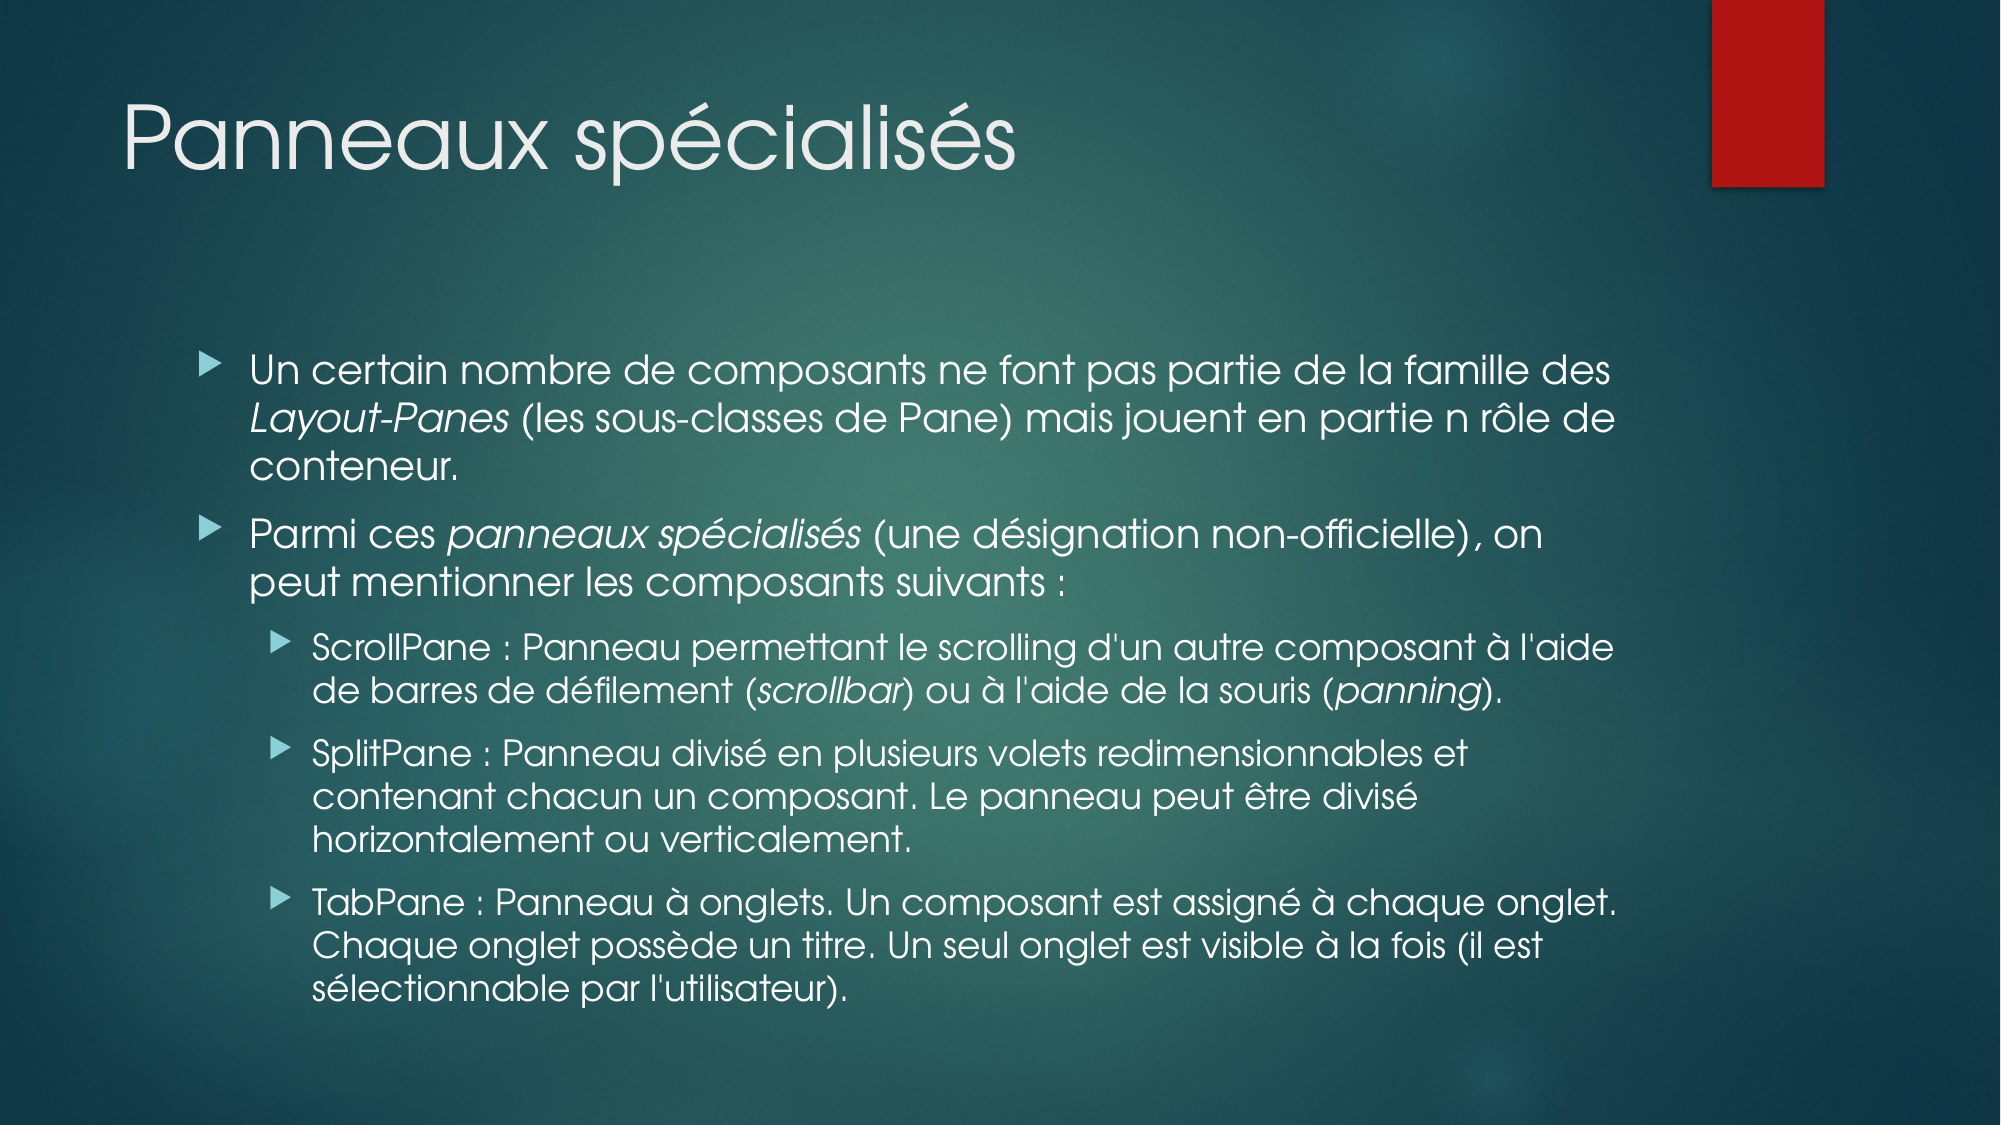

# Panneaux spécialisés
Un certain nombre de composants ne font pas partie de la famille des Layout-Panes (les sous-classes de Pane) mais jouent en partie n rôle de conteneur.
Parmi ces panneaux spécialisés (une désignation non-officielle), on peut mentionner les composants suivants :
ScrollPane : Panneau permettant le scrolling d'un autre composant à l'aide de barres de défilement (scrollbar) ou à l'aide de la souris (panning).
SplitPane : Panneau divisé en plusieurs volets redimensionnables et contenant chacun un composant. Le panneau peut être divisé horizontalement ou verticalement.
TabPane : Panneau à onglets. Un composant est assigné à chaque onglet. Chaque onglet possède un titre. Un seul onglet est visible à la fois (il est sélectionnable par l'utilisateur).